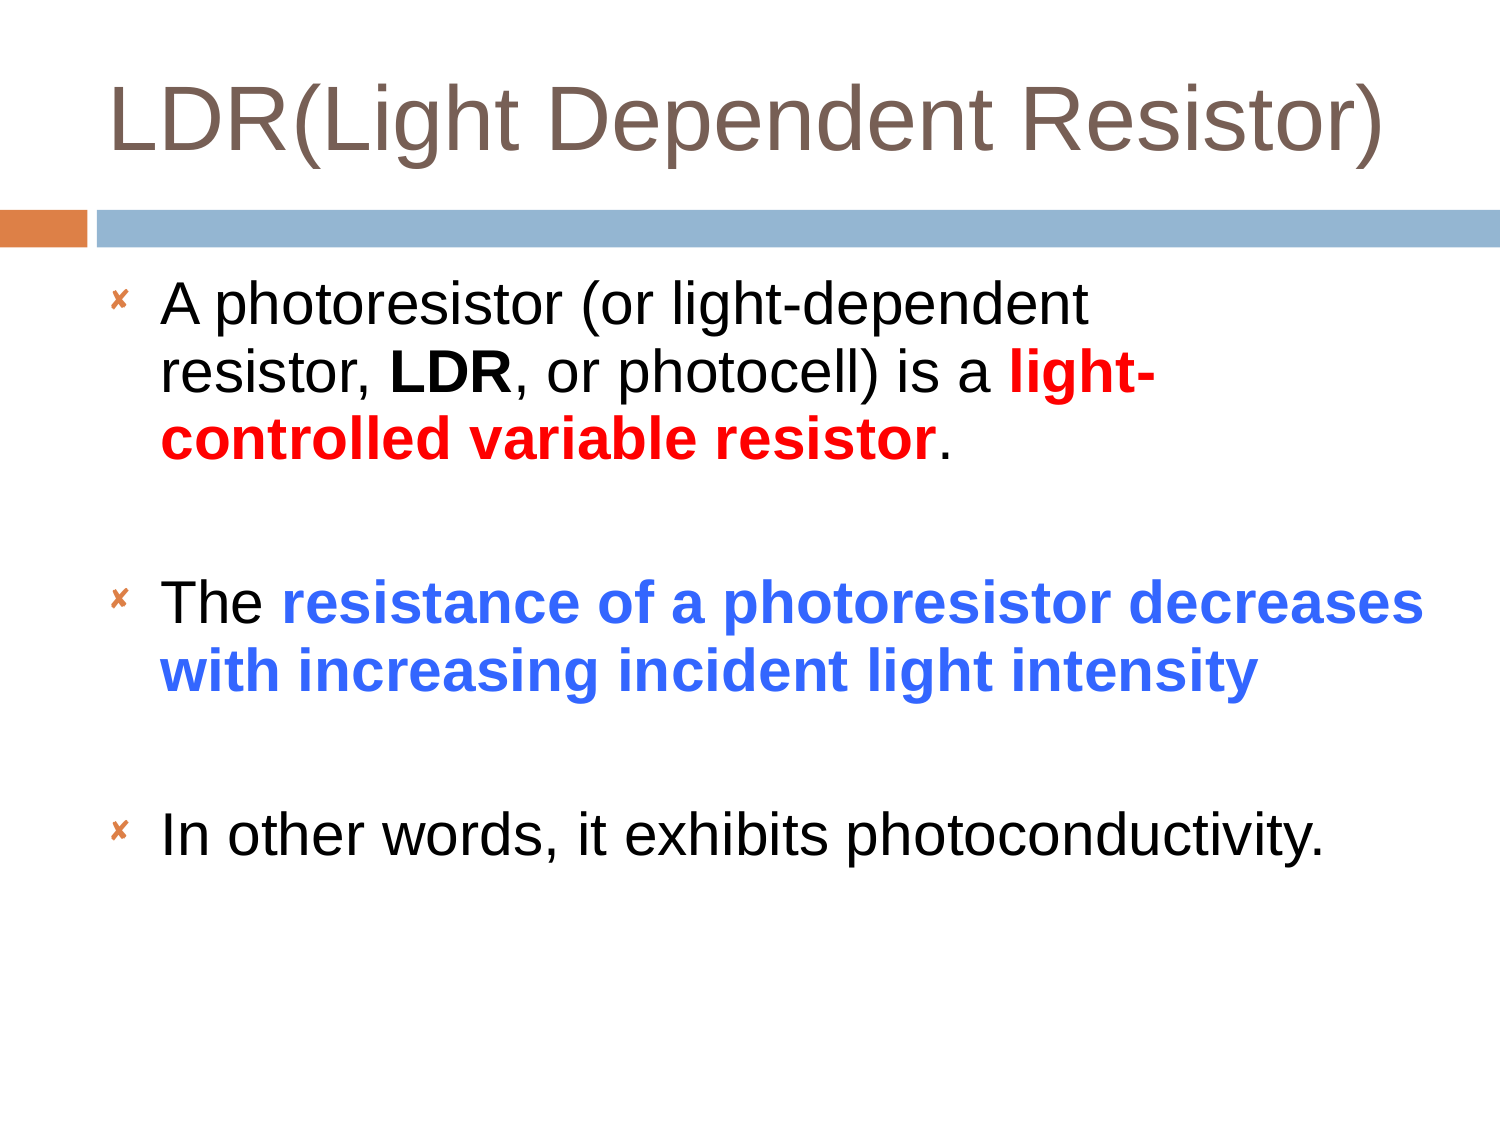

LDR(Light Dependent Resistor)
A photoresistor (or light-dependent resistor, LDR, or photocell) is a light-controlled variable resistor.

The resistance of a photoresistor decreases with increasing incident light intensity

In other words, it exhibits photoconductivity.